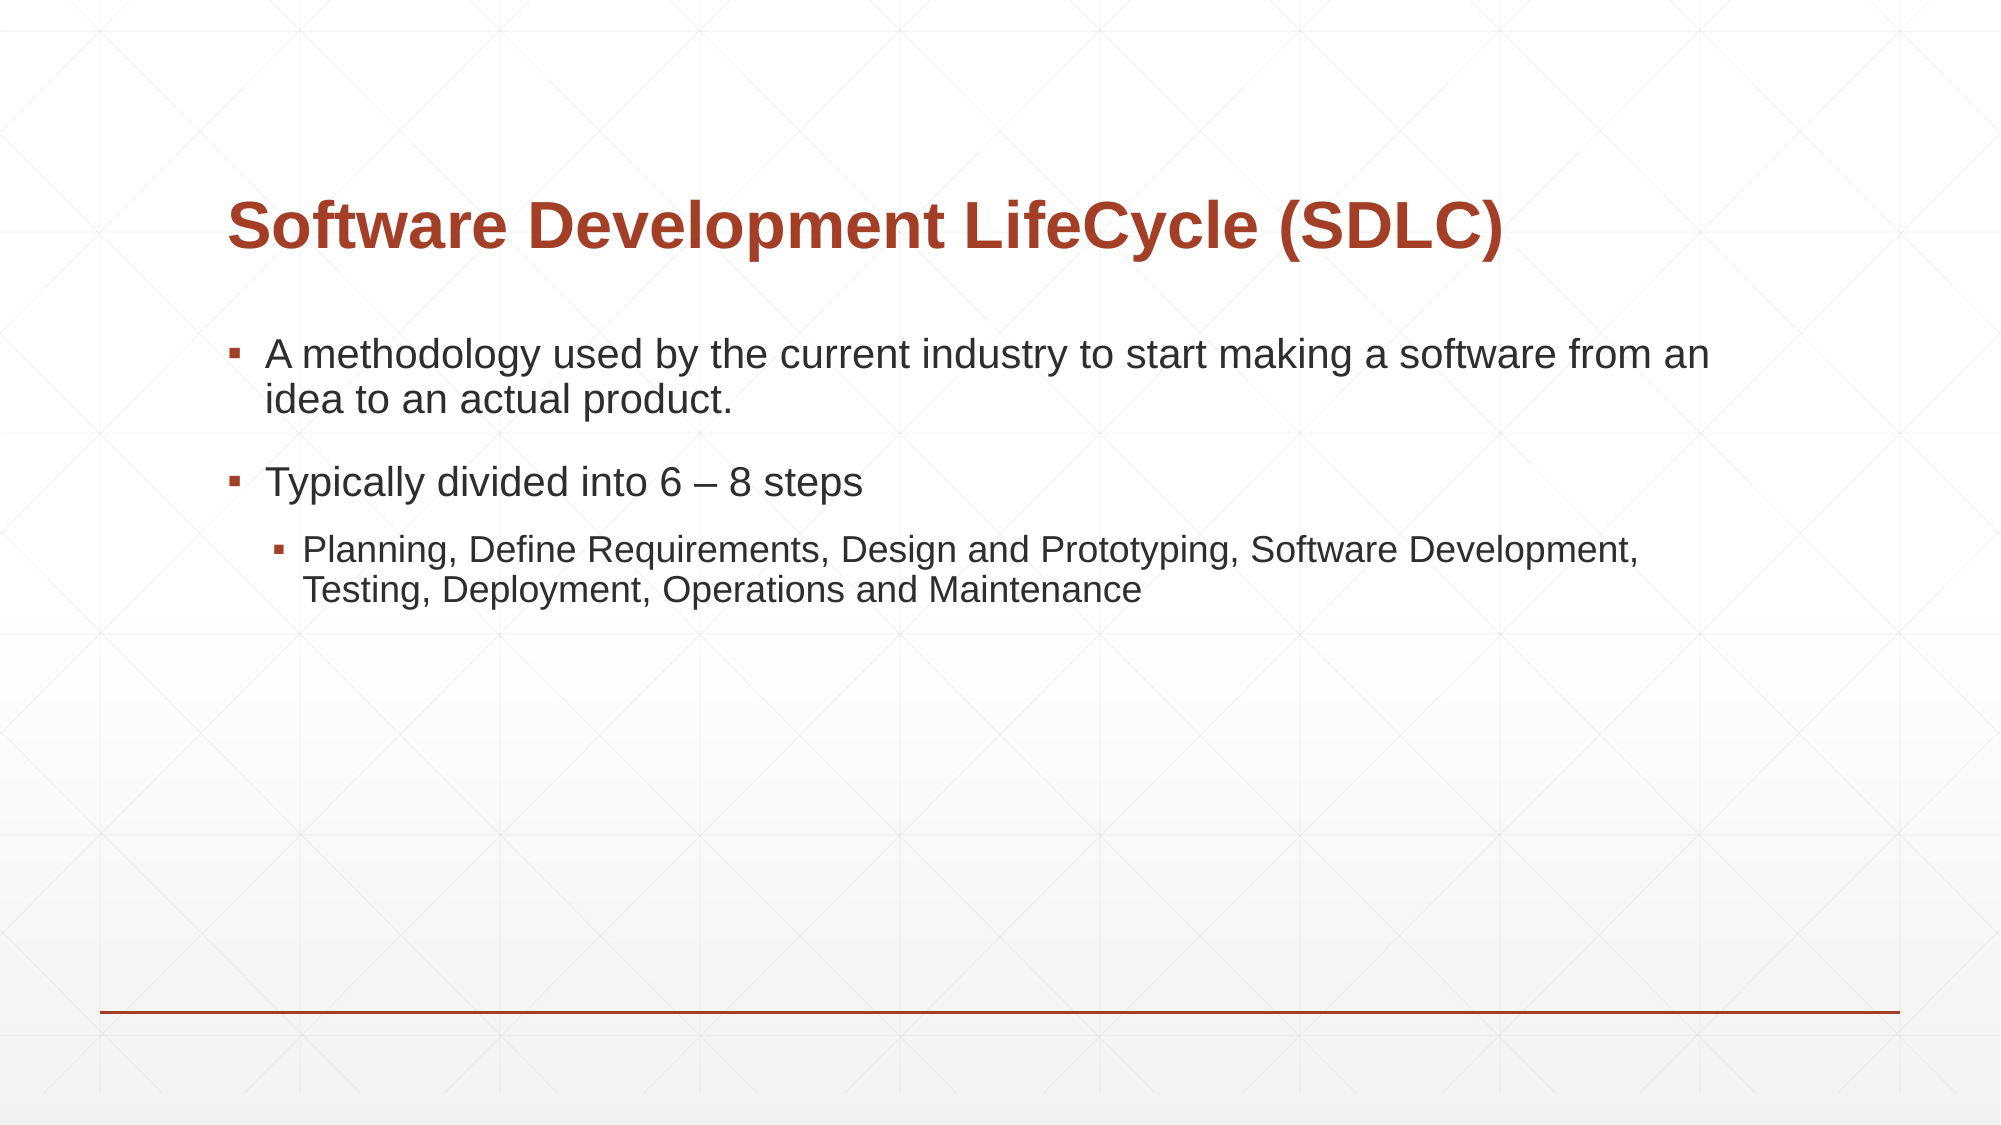

# Software Development LifeCycle (SDLC)
A methodology used by the current industry to start making a software from an idea to an actual product.
Typically divided into 6 – 8 steps
Planning, Define Requirements, Design and Prototyping, Software Development, Testing, Deployment, Operations and Maintenance